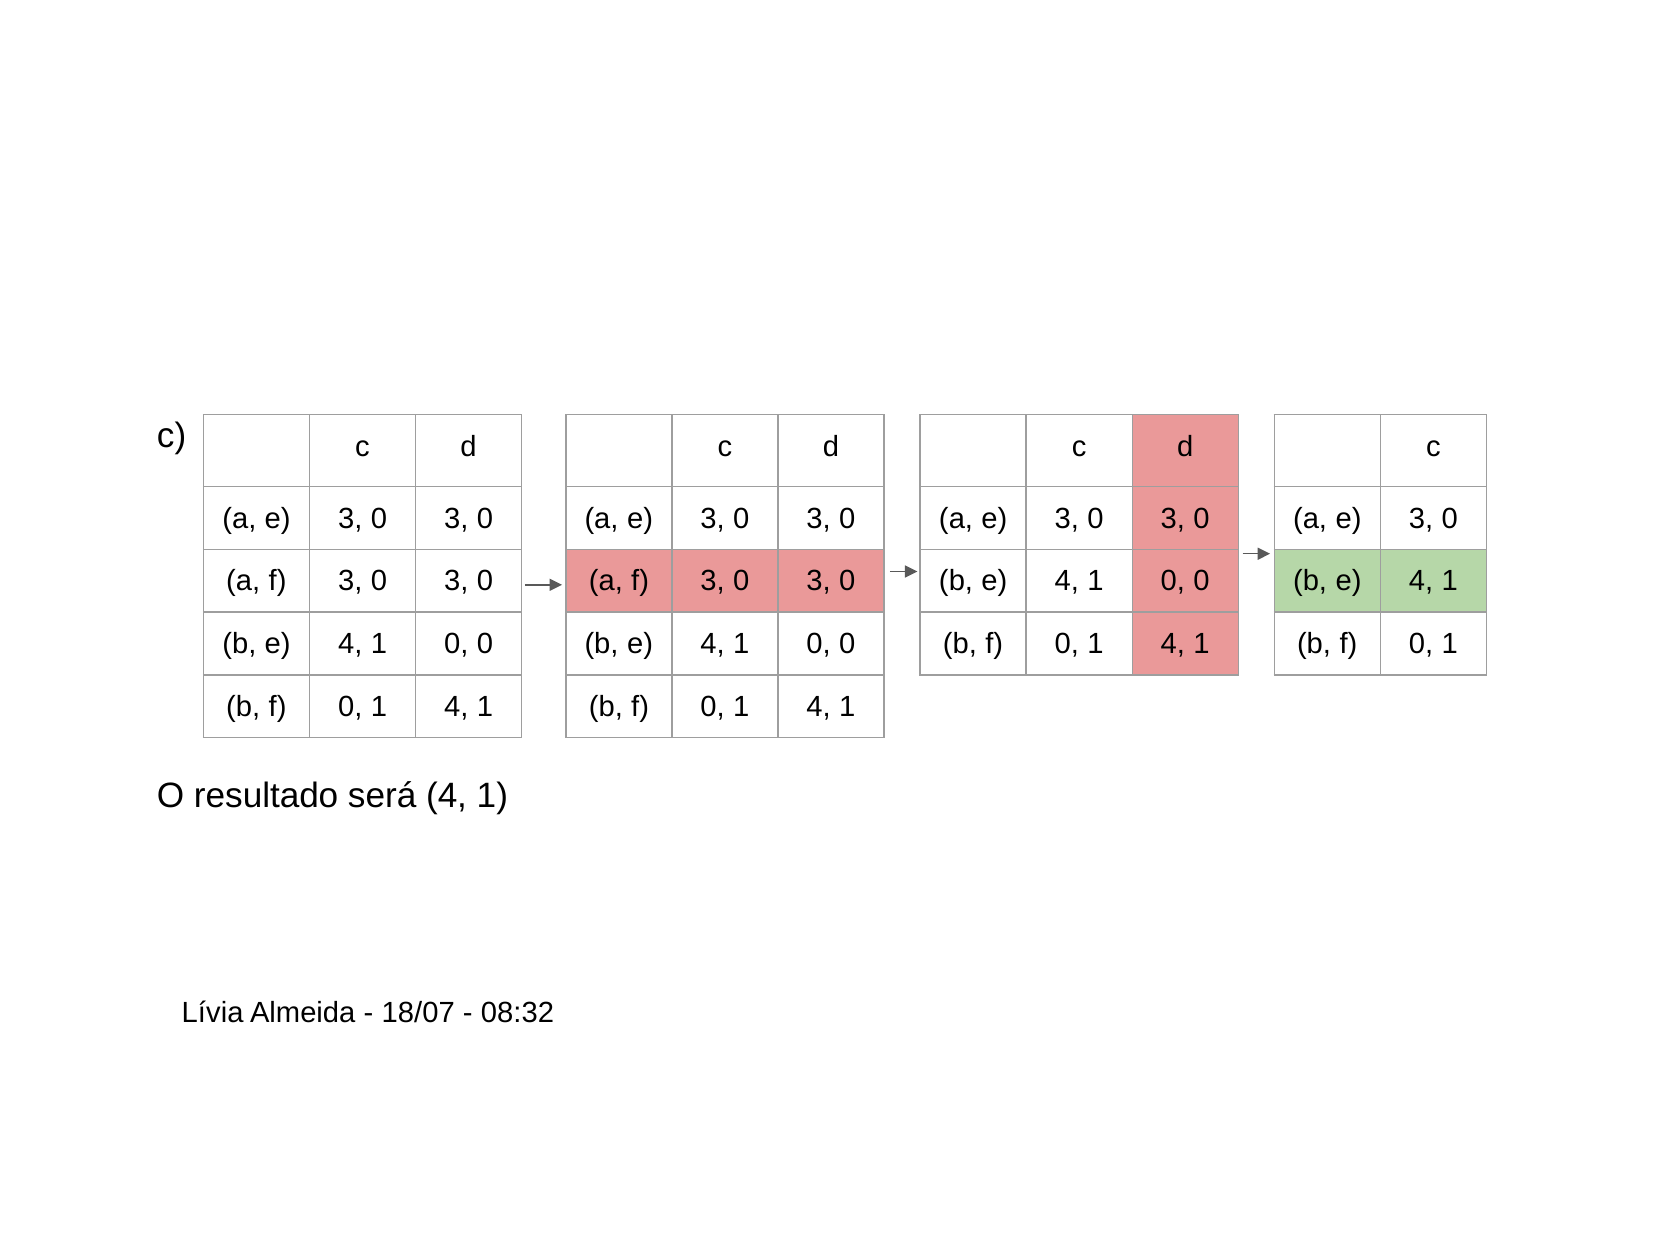

#
c)

O resultado será (4, 1)

|  | c | d |
| --- | --- | --- |
| (a, e) | 3, 0 | 3, 0 |
| (a, f) | 3, 0 | 3, 0 |
| (b, e) | 4, 1 | 0, 0 |
| (b, f) | 0, 1 | 4, 1 |
|  | c | d |
| --- | --- | --- |
| (a, e) | 3, 0 | 3, 0 |
| (a, f) | 3, 0 | 3, 0 |
| (b, e) | 4, 1 | 0, 0 |
| (b, f) | 0, 1 | 4, 1 |
|  | c | d |
| --- | --- | --- |
| (a, e) | 3, 0 | 3, 0 |
| (b, e) | 4, 1 | 0, 0 |
| (b, f) | 0, 1 | 4, 1 |
|  | c |
| --- | --- |
| (a, e) | 3, 0 |
| (b, e) | 4, 1 |
| (b, f) | 0, 1 |
Lívia Almeida - 18/07 - 08:32